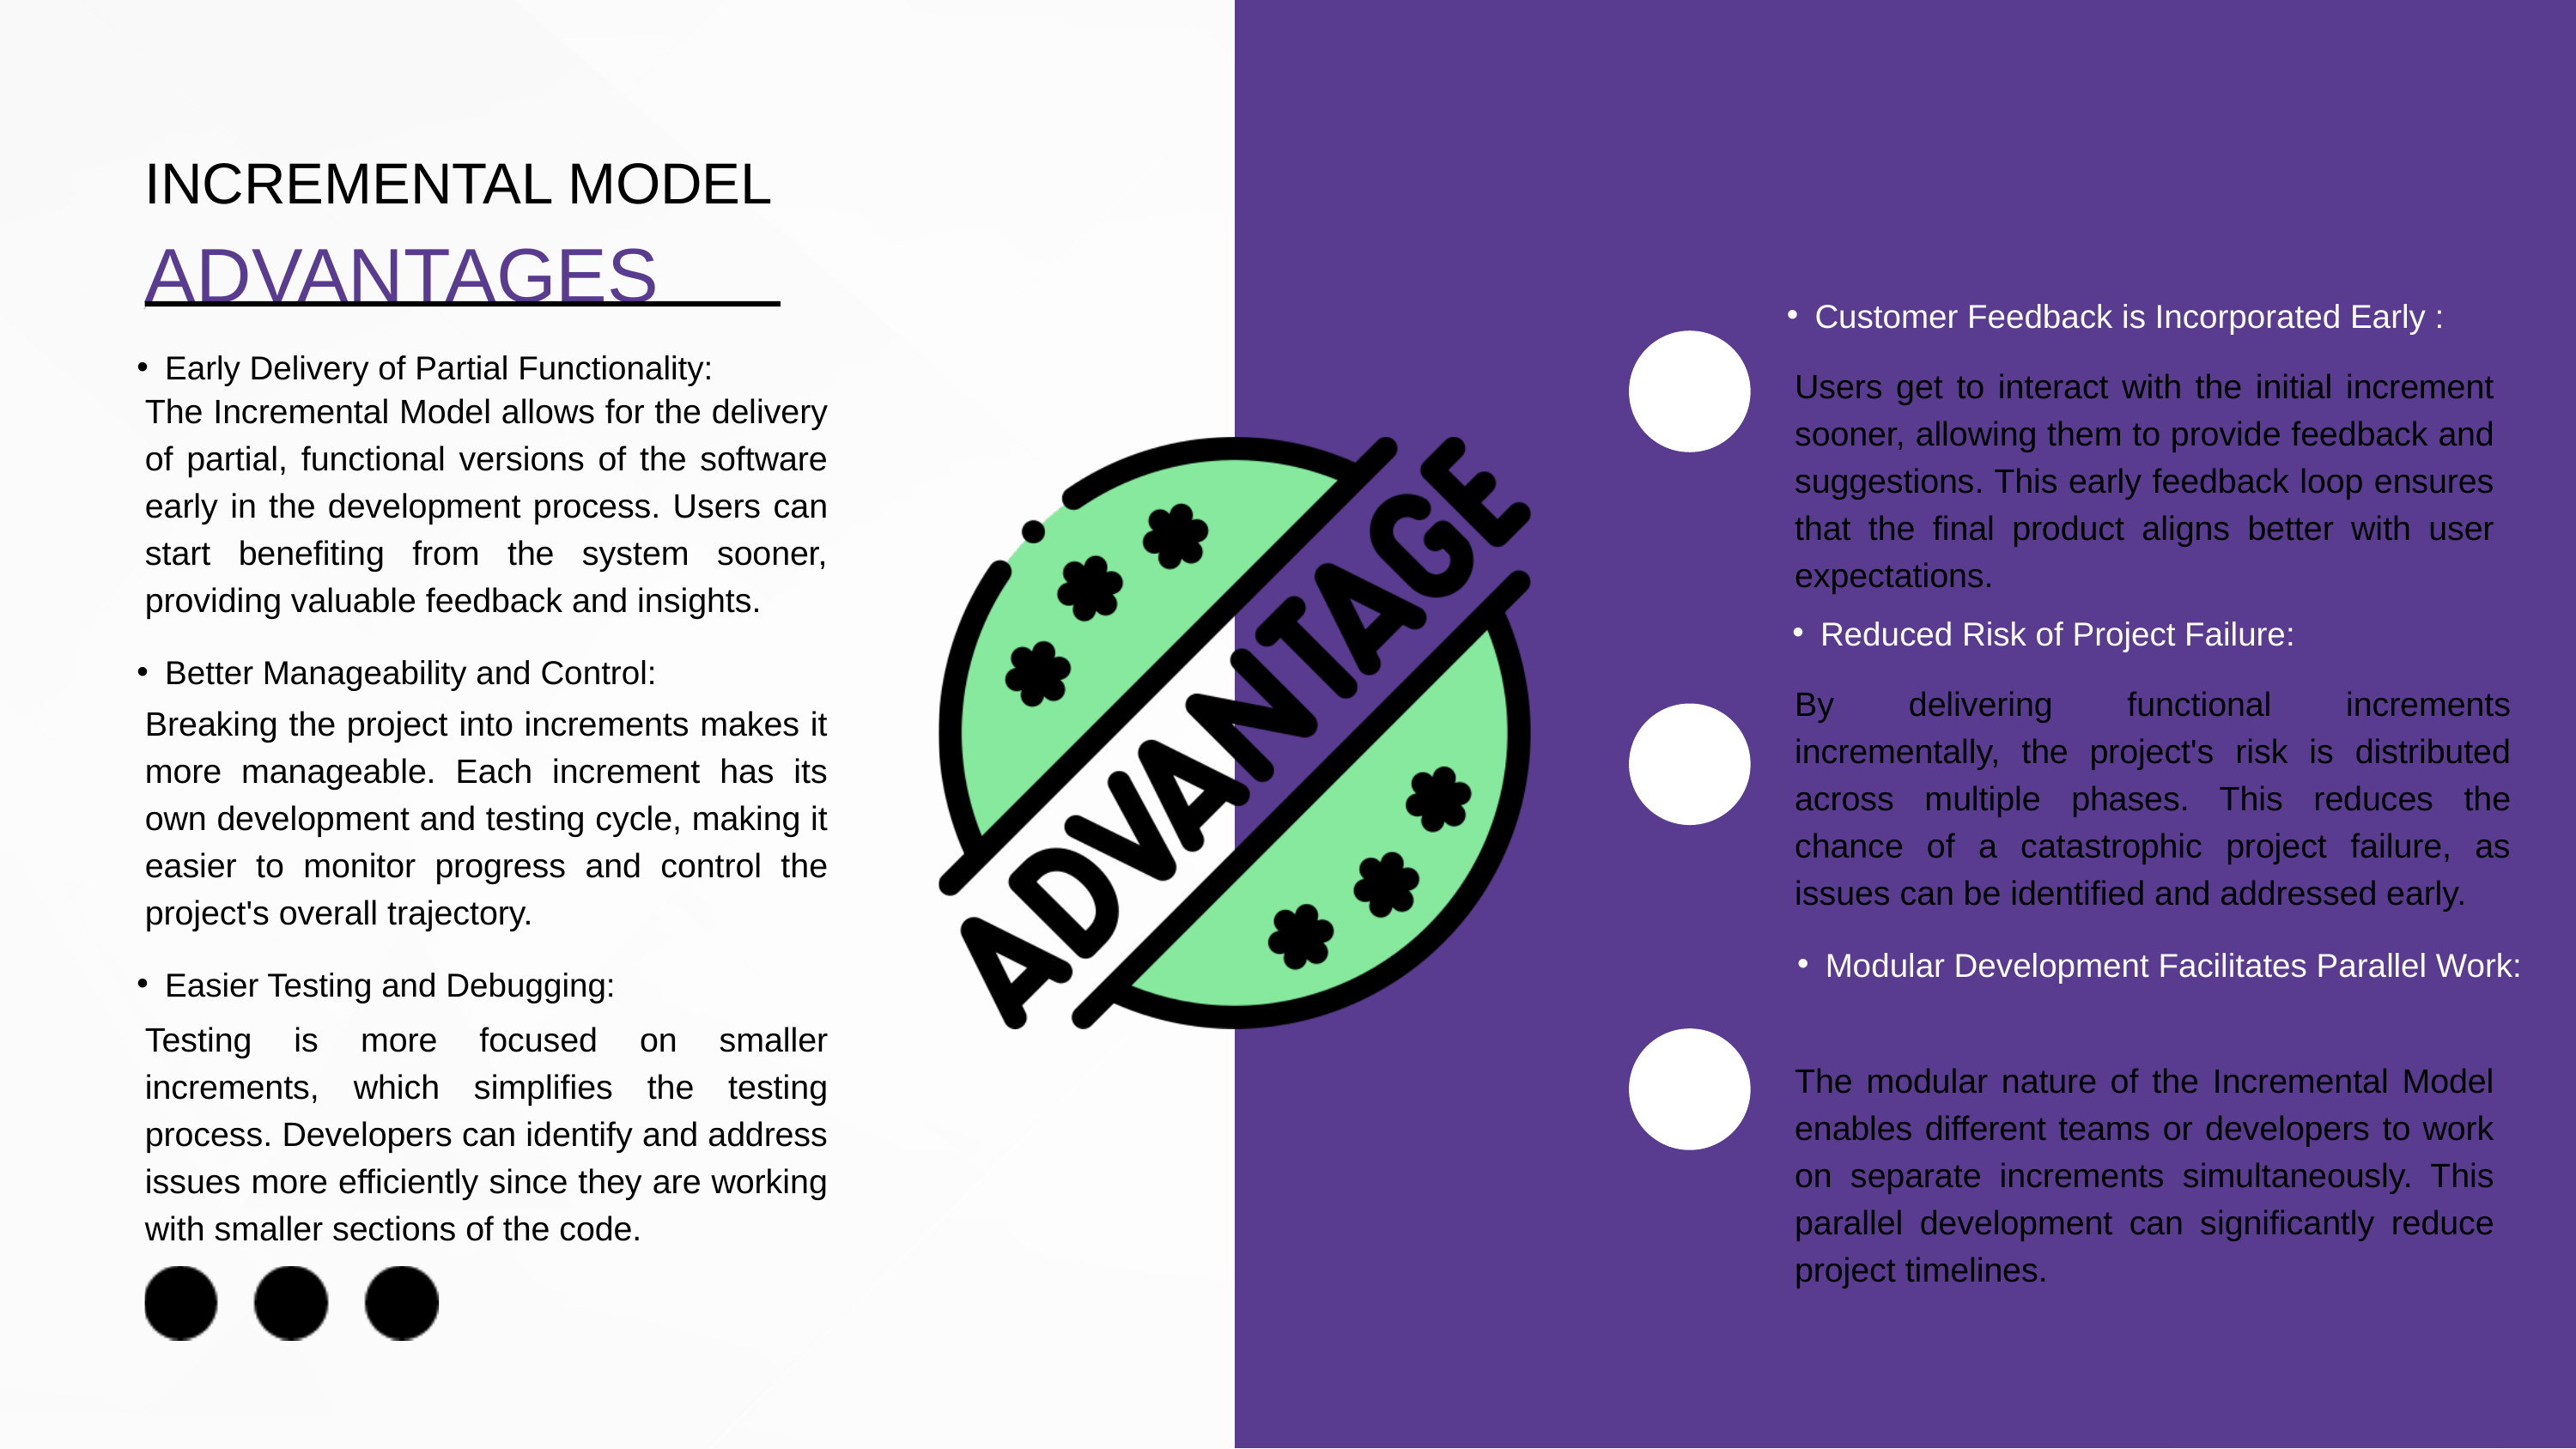

INCREMENTAL MODEL
ADVANTAGES
Customer Feedback is Incorporated Early :

Early Delivery of Partial Functionality:
Users get to interact with the initial increment sooner, allowing them to provide feedback and suggestions. This early feedback loop ensures that the final product aligns better with user expectations.
The Incremental Model allows for the delivery of partial, functional versions of the software early in the development process. Users can start benefiting from the system sooner, providing valuable feedback and insights.

Reduced Risk of Project Failure:
Better Manageability and Control:
By delivering functional increments incrementally, the project's risk is distributed across multiple phases. This reduces the chance of a catastrophic project failure, as issues can be identified and addressed early.
Breaking the project into increments makes it more manageable. Each increment has its own development and testing cycle, making it easier to monitor progress and control the project's overall trajectory.

Modular Development Facilitates Parallel Work:
Easier Testing and Debugging:
Testing is more focused on smaller increments, which simplifies the testing process. Developers can identify and address issues more efficiently since they are working with smaller sections of the code.

The modular nature of the Incremental Model enables different teams or developers to work on separate increments simultaneously. This parallel development can significantly reduce project timelines.